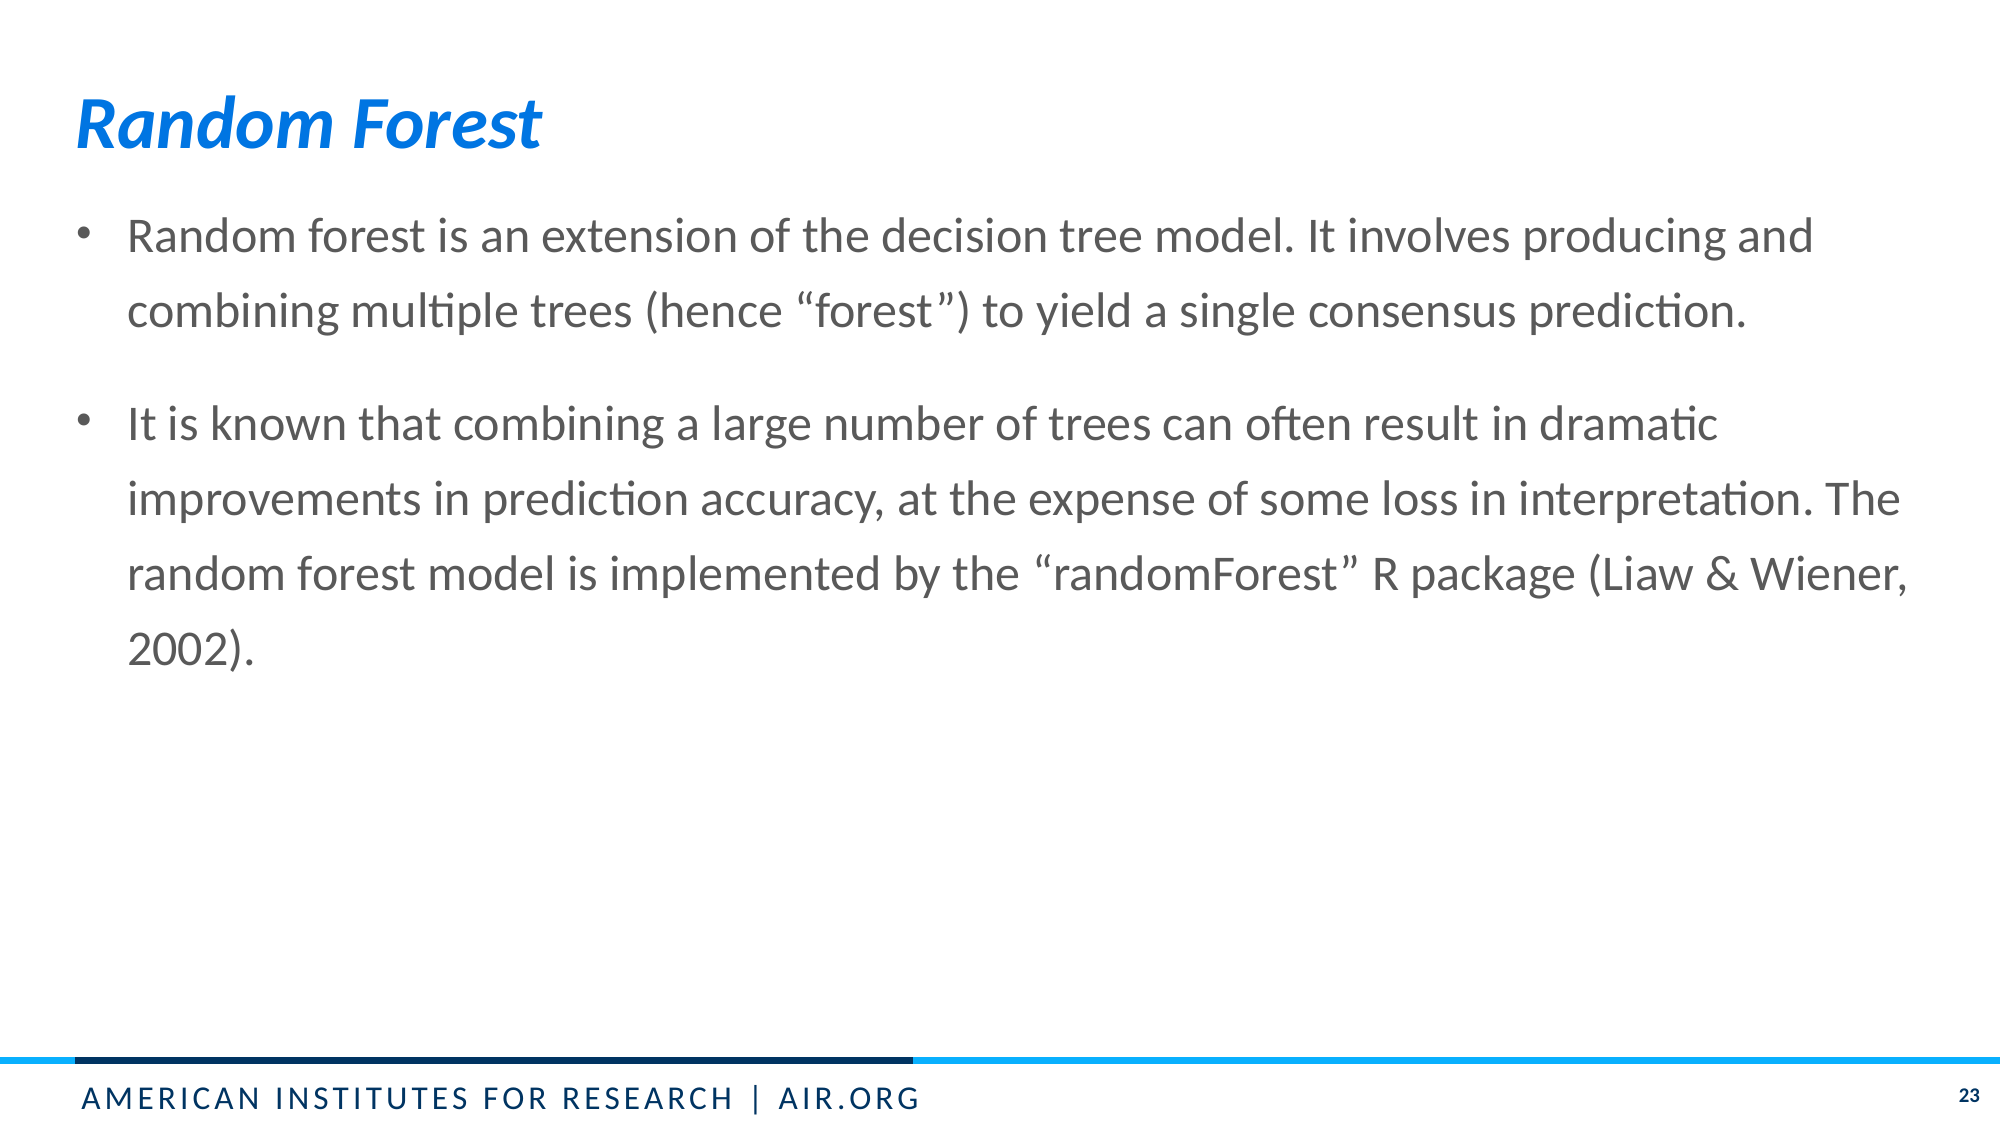

# Random Forest
Random forest is an extension of the decision tree model. It involves producing and combining multiple trees (hence “forest”) to yield a single consensus prediction.
It is known that combining a large number of trees can often result in dramatic improvements in prediction accuracy, at the expense of some loss in interpretation. The random forest model is implemented by the “randomForest” R package (Liaw & Wiener, 2002).

23